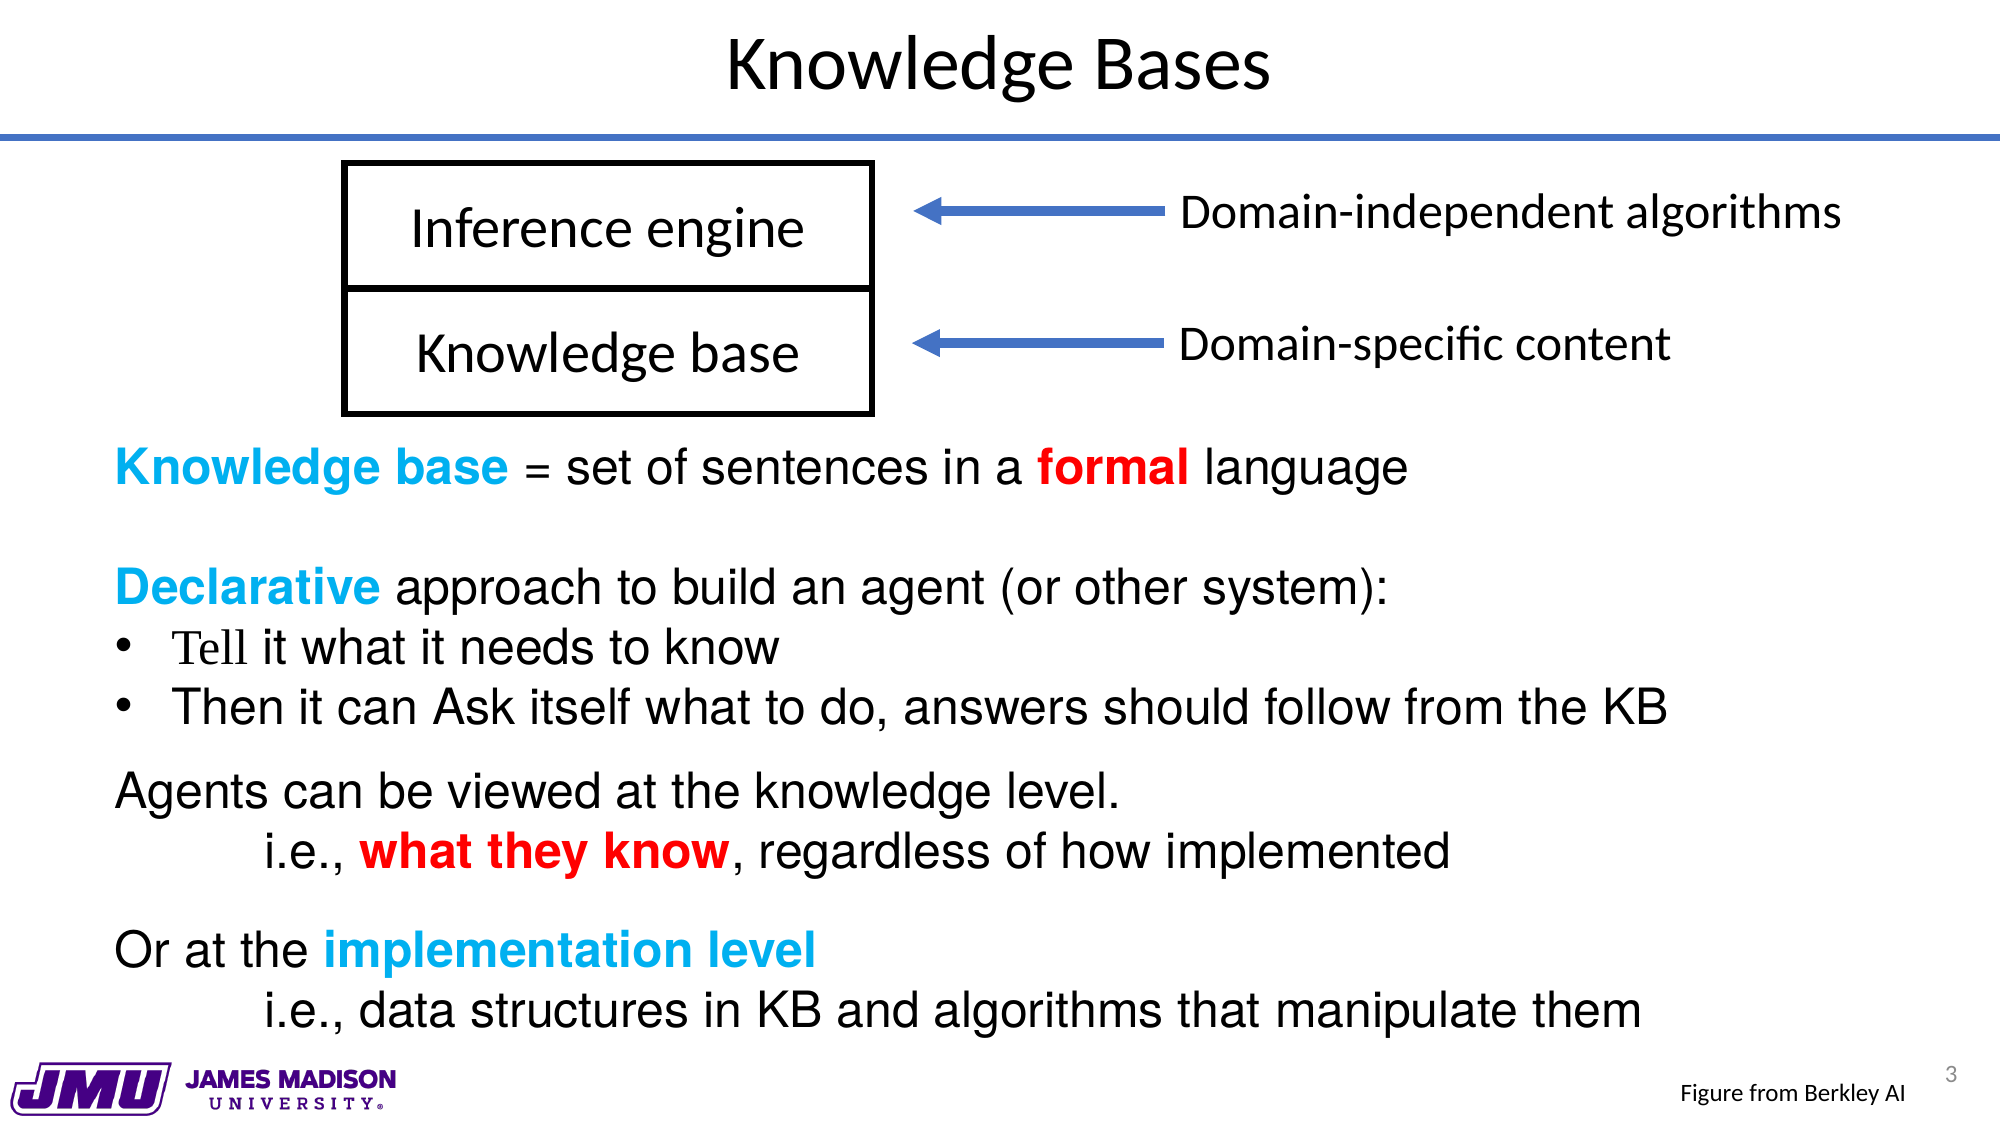

# Knowledge Bases

Inference engine
Domain-independent algorithms

Knowledge base
Domain-specific content
Knowledge base = set of sentences in a formal language

Declarative approach to build an agent (or other system):
Tell it what it needs to know
Then it can Ask itself what to do, answers should follow from the KB
Agents can be viewed at the knowledge level.
	i.e., what they know, regardless of how implemented
Or at the implementation level
	i.e., data structures in KB and algorithms that manipulate them
3
Figure from Berkley AI